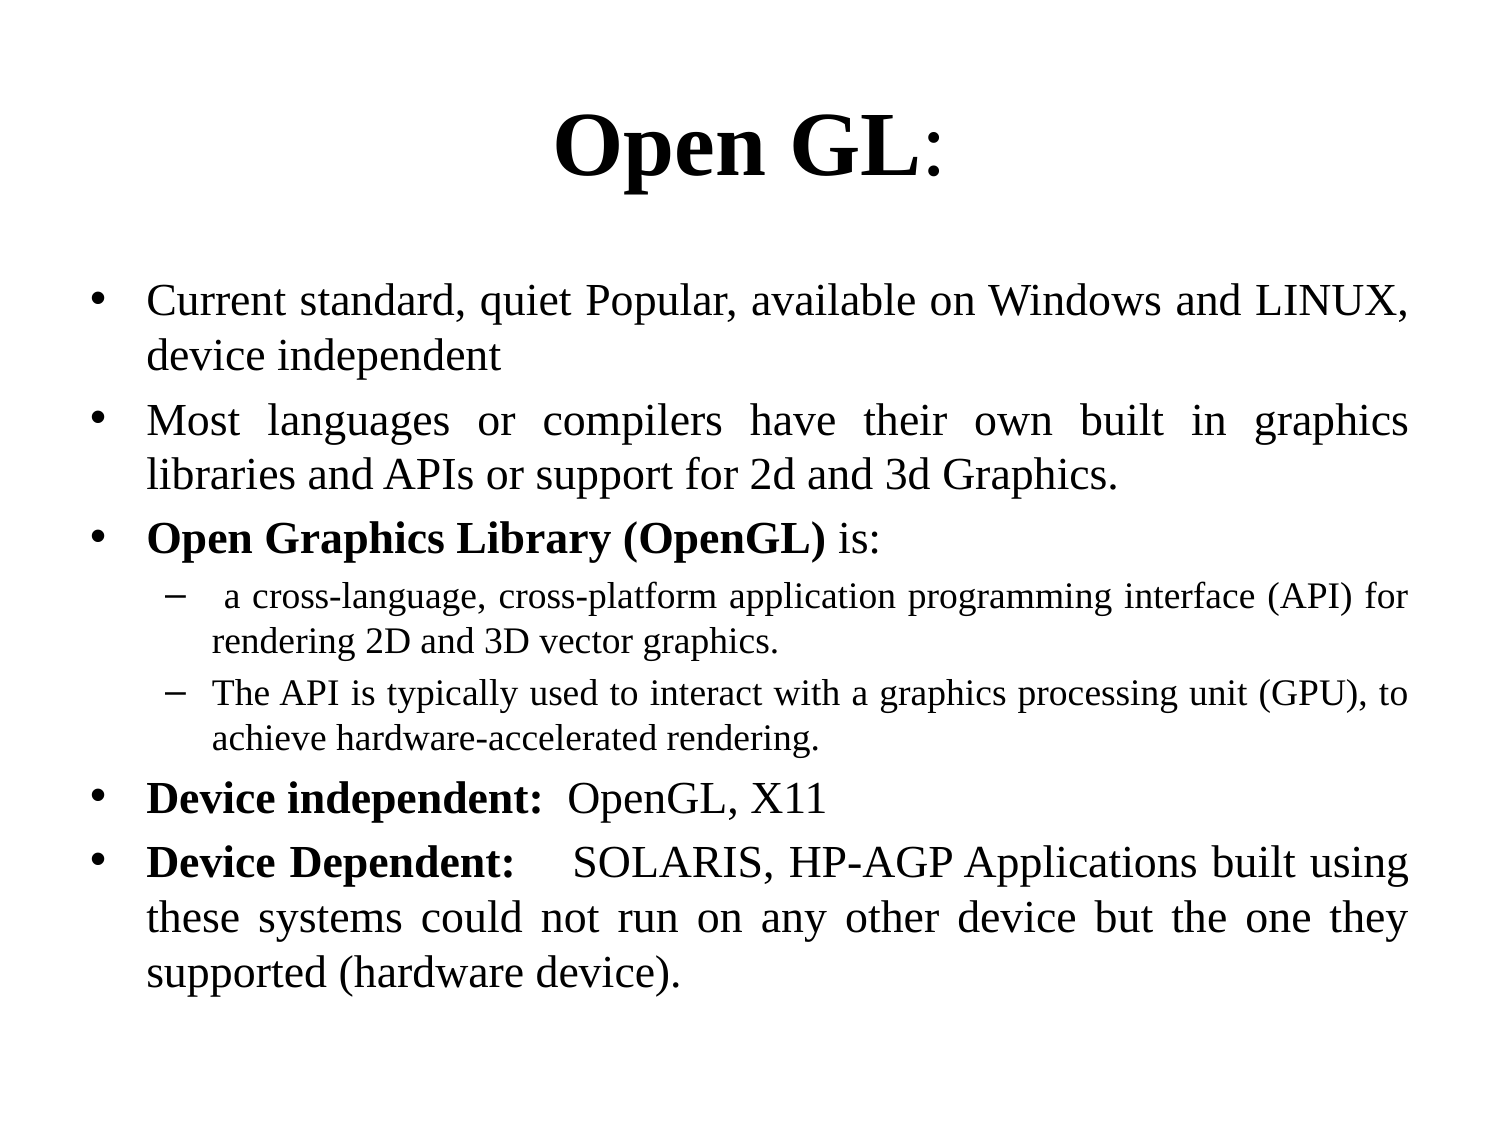

# Open GL:
Current standard, quiet Popular, available on Windows and LINUX, device independent
Most languages or compilers have their own built in graphics libraries and APIs or support for 2d and 3d Graphics.
Open Graphics Library (OpenGL) is:
 a cross-language, cross-platform application programming interface (API) for rendering 2D and 3D vector graphics.
The API is typically used to interact with a graphics processing unit (GPU), to achieve hardware-accelerated rendering.
Device independent:  OpenGL, X11
Device Dependent:    SOLARIS, HP-AGP Applications built using these systems could not run on any other device but the one they supported (hardware device).